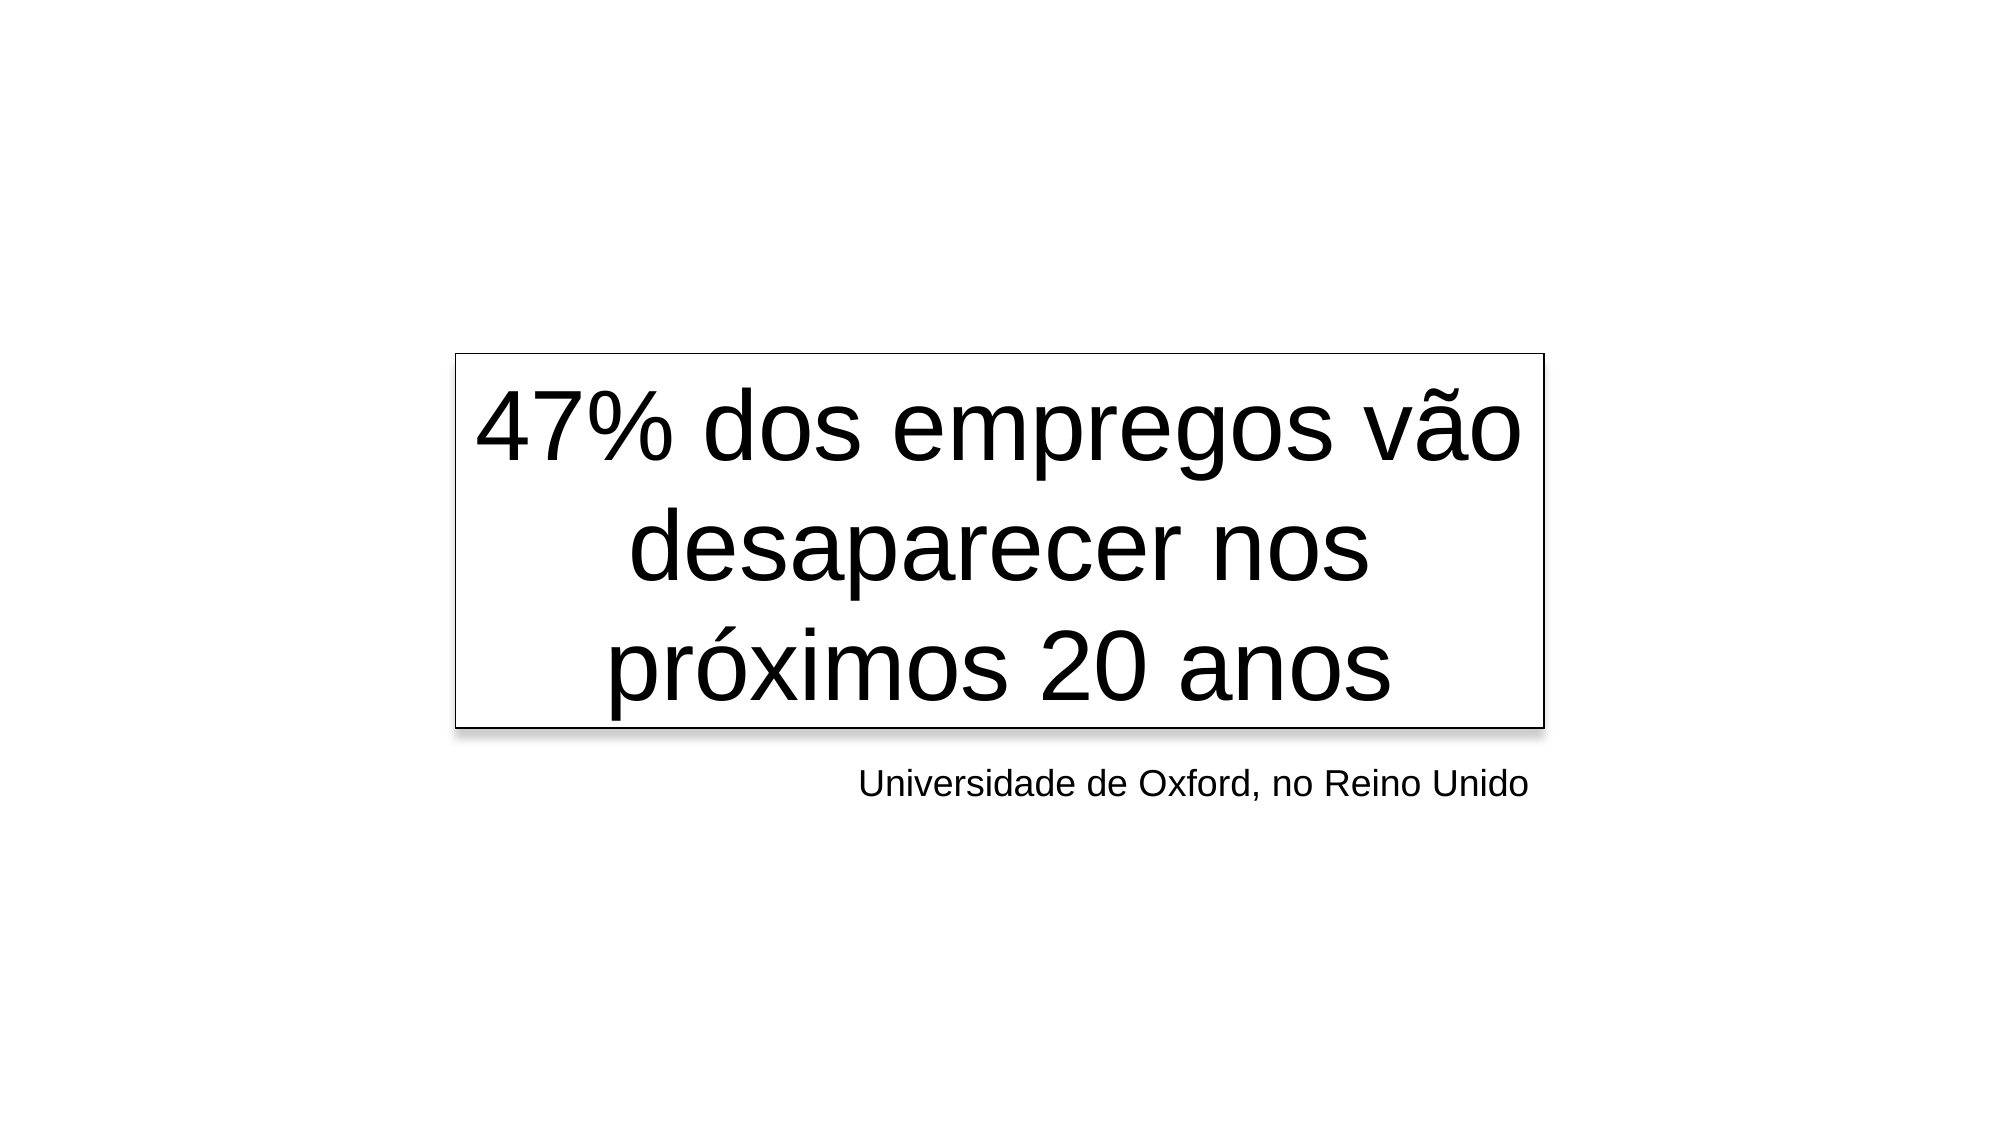

47% dos empregos vão desaparecer nos próximos 20 anos
Universidade de Oxford, no Reino Unido